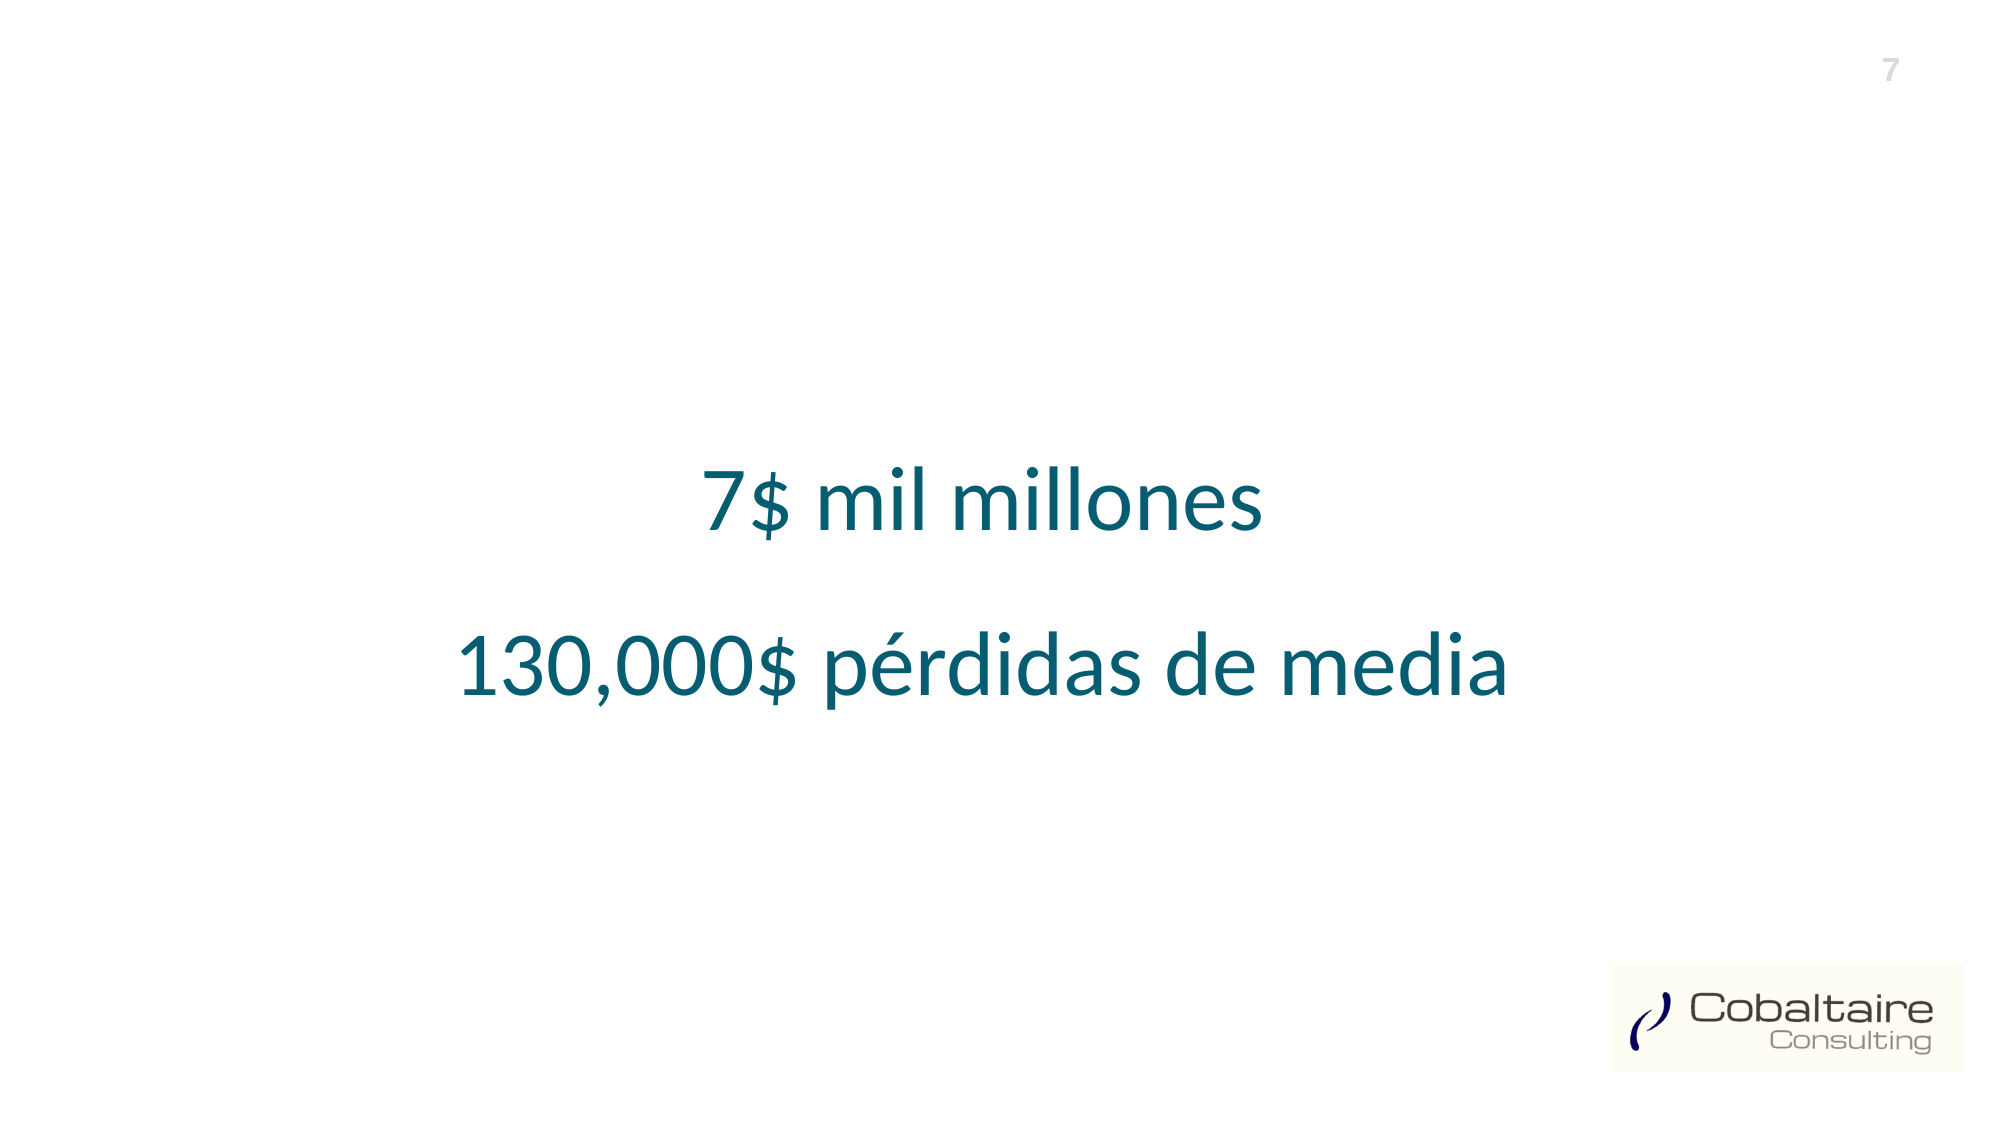

7$ mil millones
130,000$ pérdidas de media